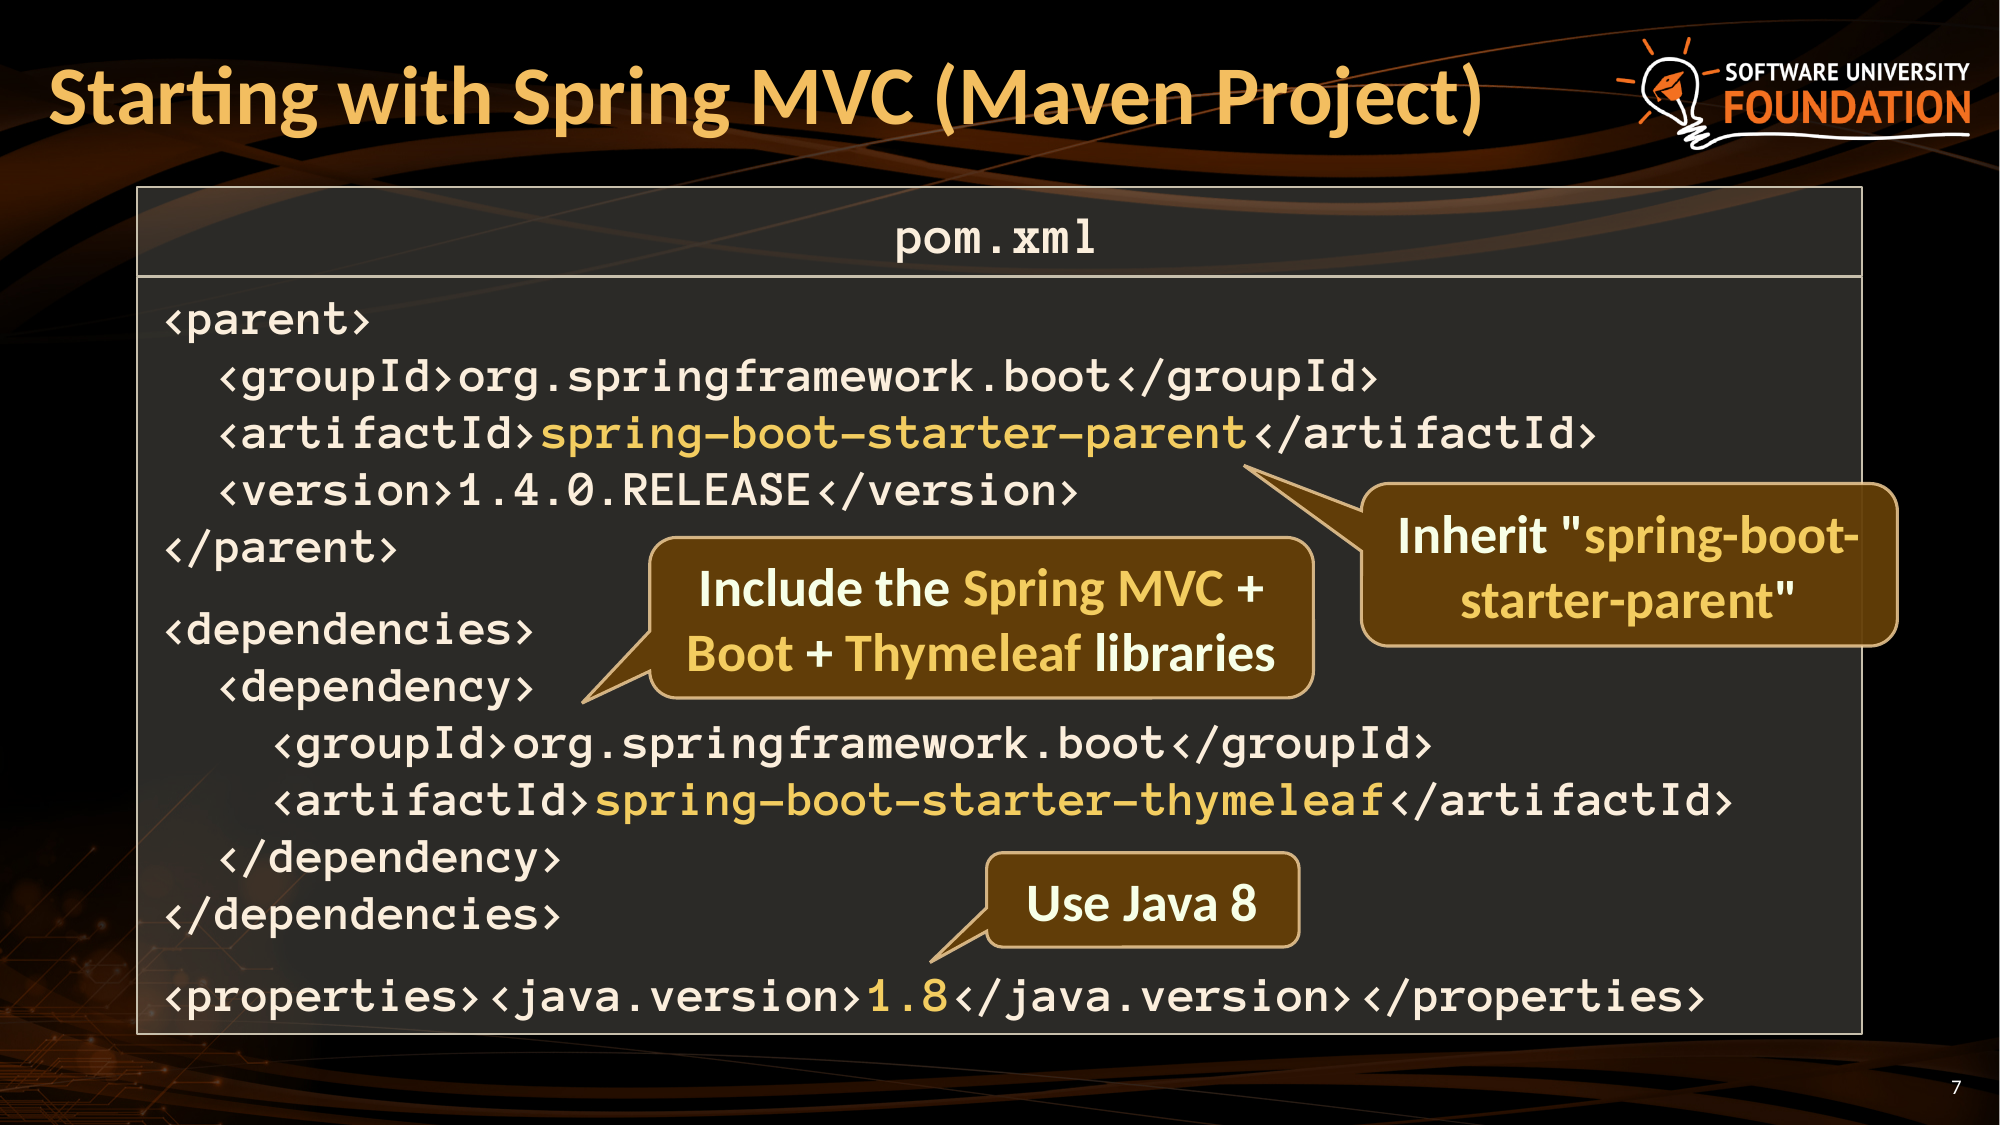

# Starting with Spring MVC (Maven Project)
pom.xml
<parent>
  <groupId>org.springframework.boot</groupId>
  <artifactId>spring-boot-starter-parent</artifactId>
  <version>1.4.0.RELEASE</version>
</parent>
<dependencies>
  <dependency>
    <groupId>org.springframework.boot</groupId>
    <artifactId>spring-boot-starter-thymeleaf</artifactId>
  </dependency>
</dependencies>
<properties><java.version>1.8</java.version></properties>
Inherit "spring-boot-starter-parent"
Include the Spring MVC + Boot + Thymeleaf libraries
Use Java 8
7